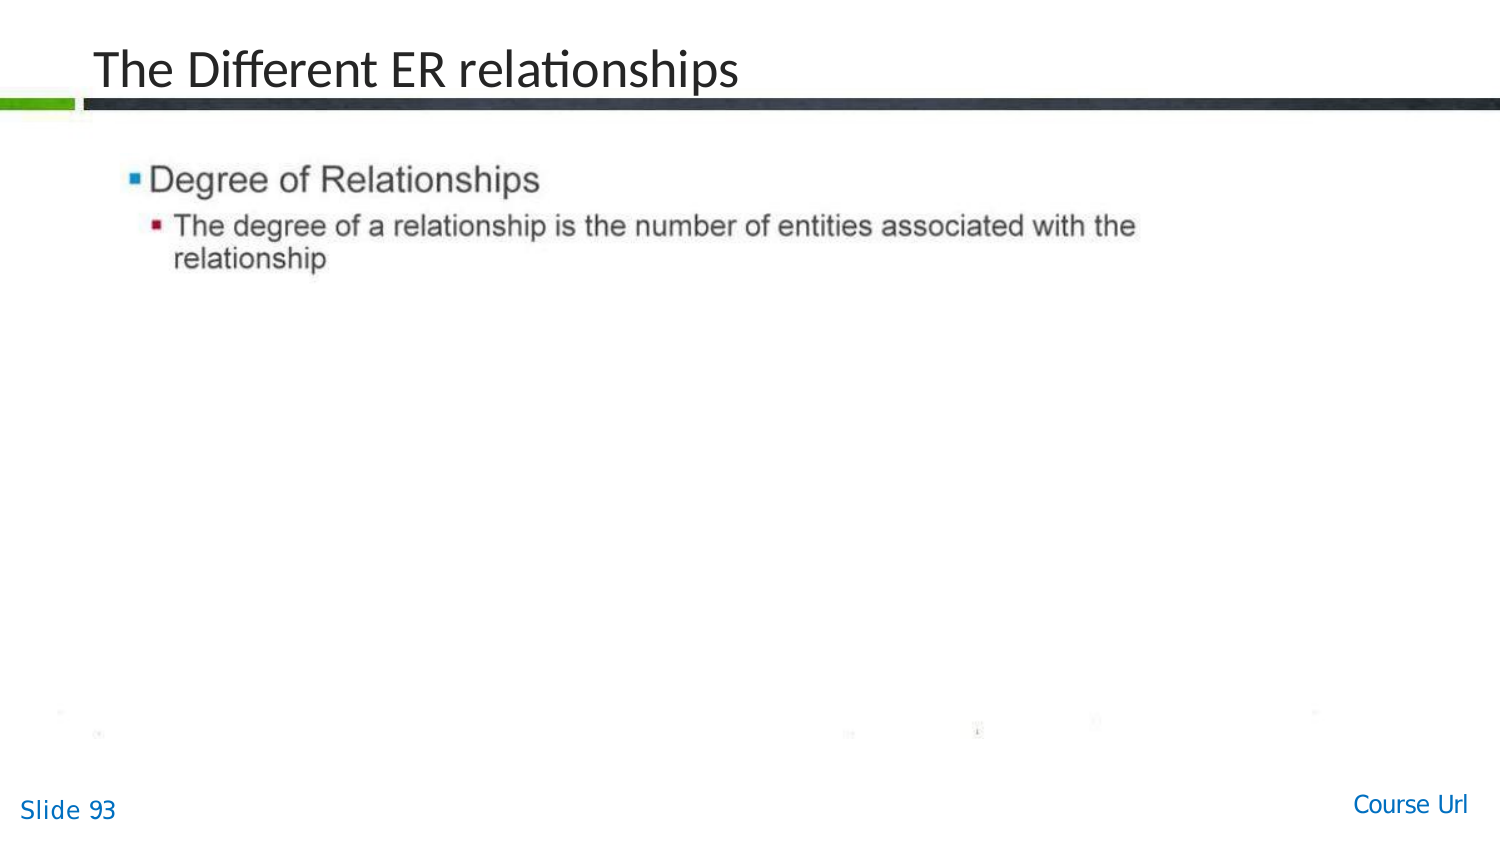

# The Different ER relationships

Course Url
Slide 93